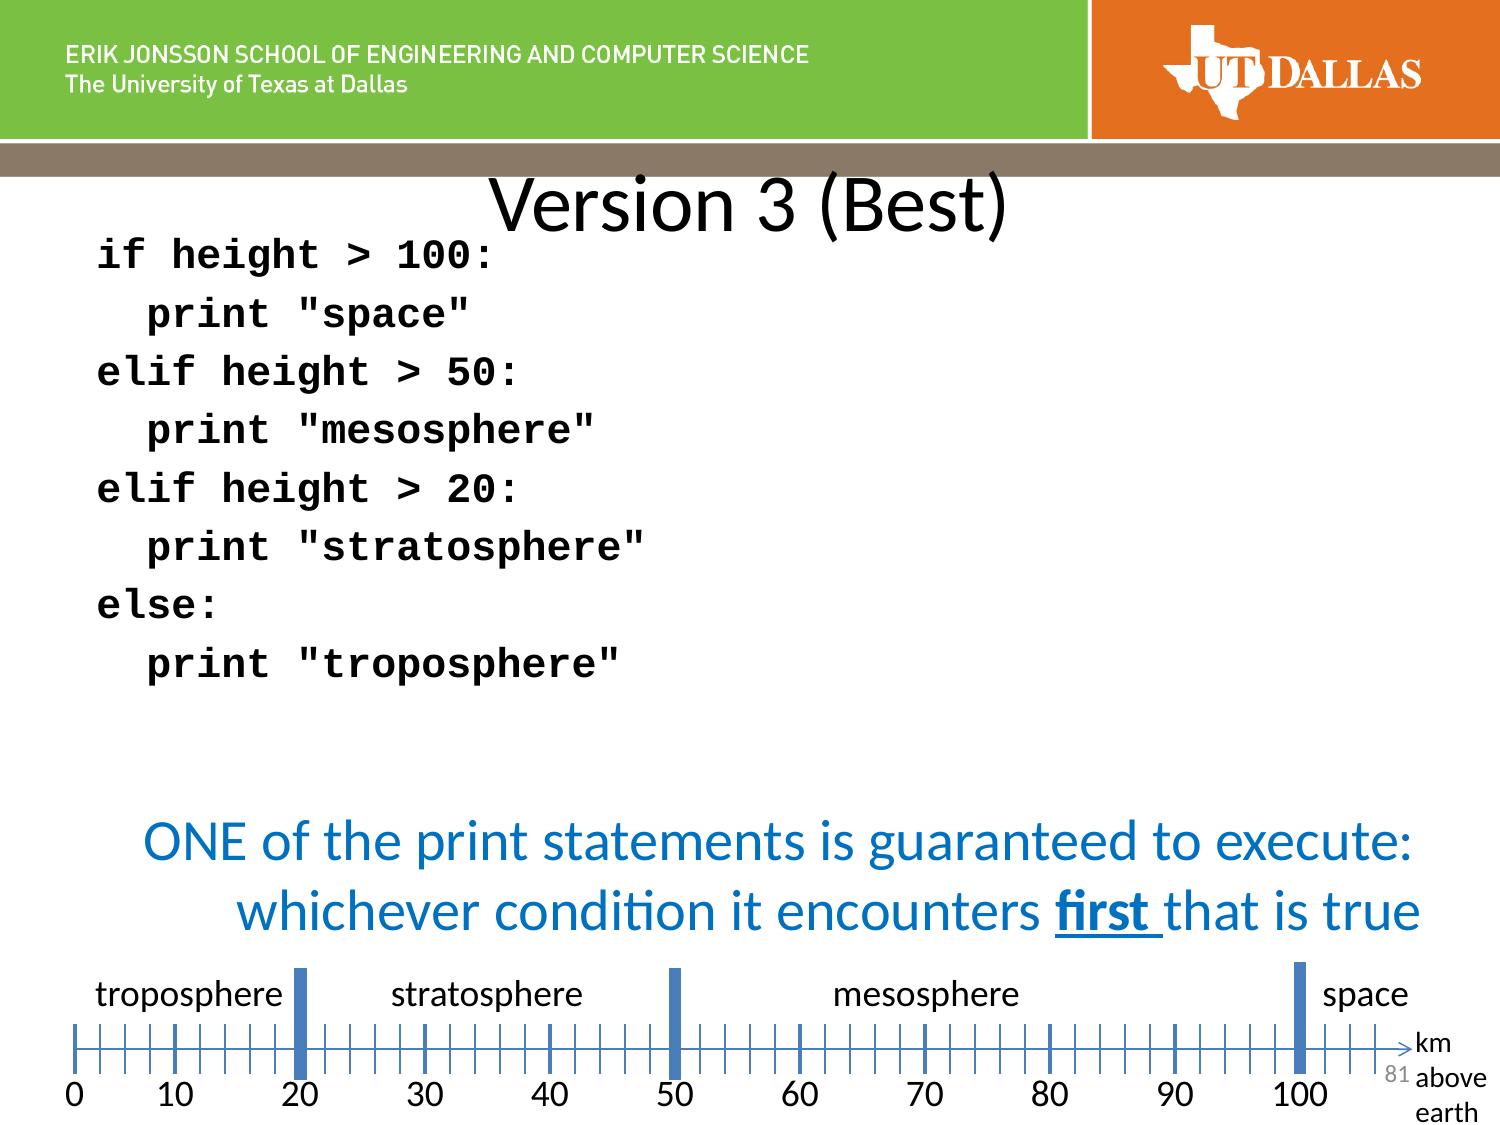

# Version 3 (Best)
if height > 100:
  print "space"
elif height > 50:
  print "mesosphere"
elif height > 20:
  print "stratosphere"
else:
  print "troposphere"

ONE of the print statements is guaranteed to execute:
       whichever condition it encounters first that is true
troposphere
stratosphere
mesosphere
space
km
above
earth
81
0
10
20
30
40
50
60
70
80
90
100